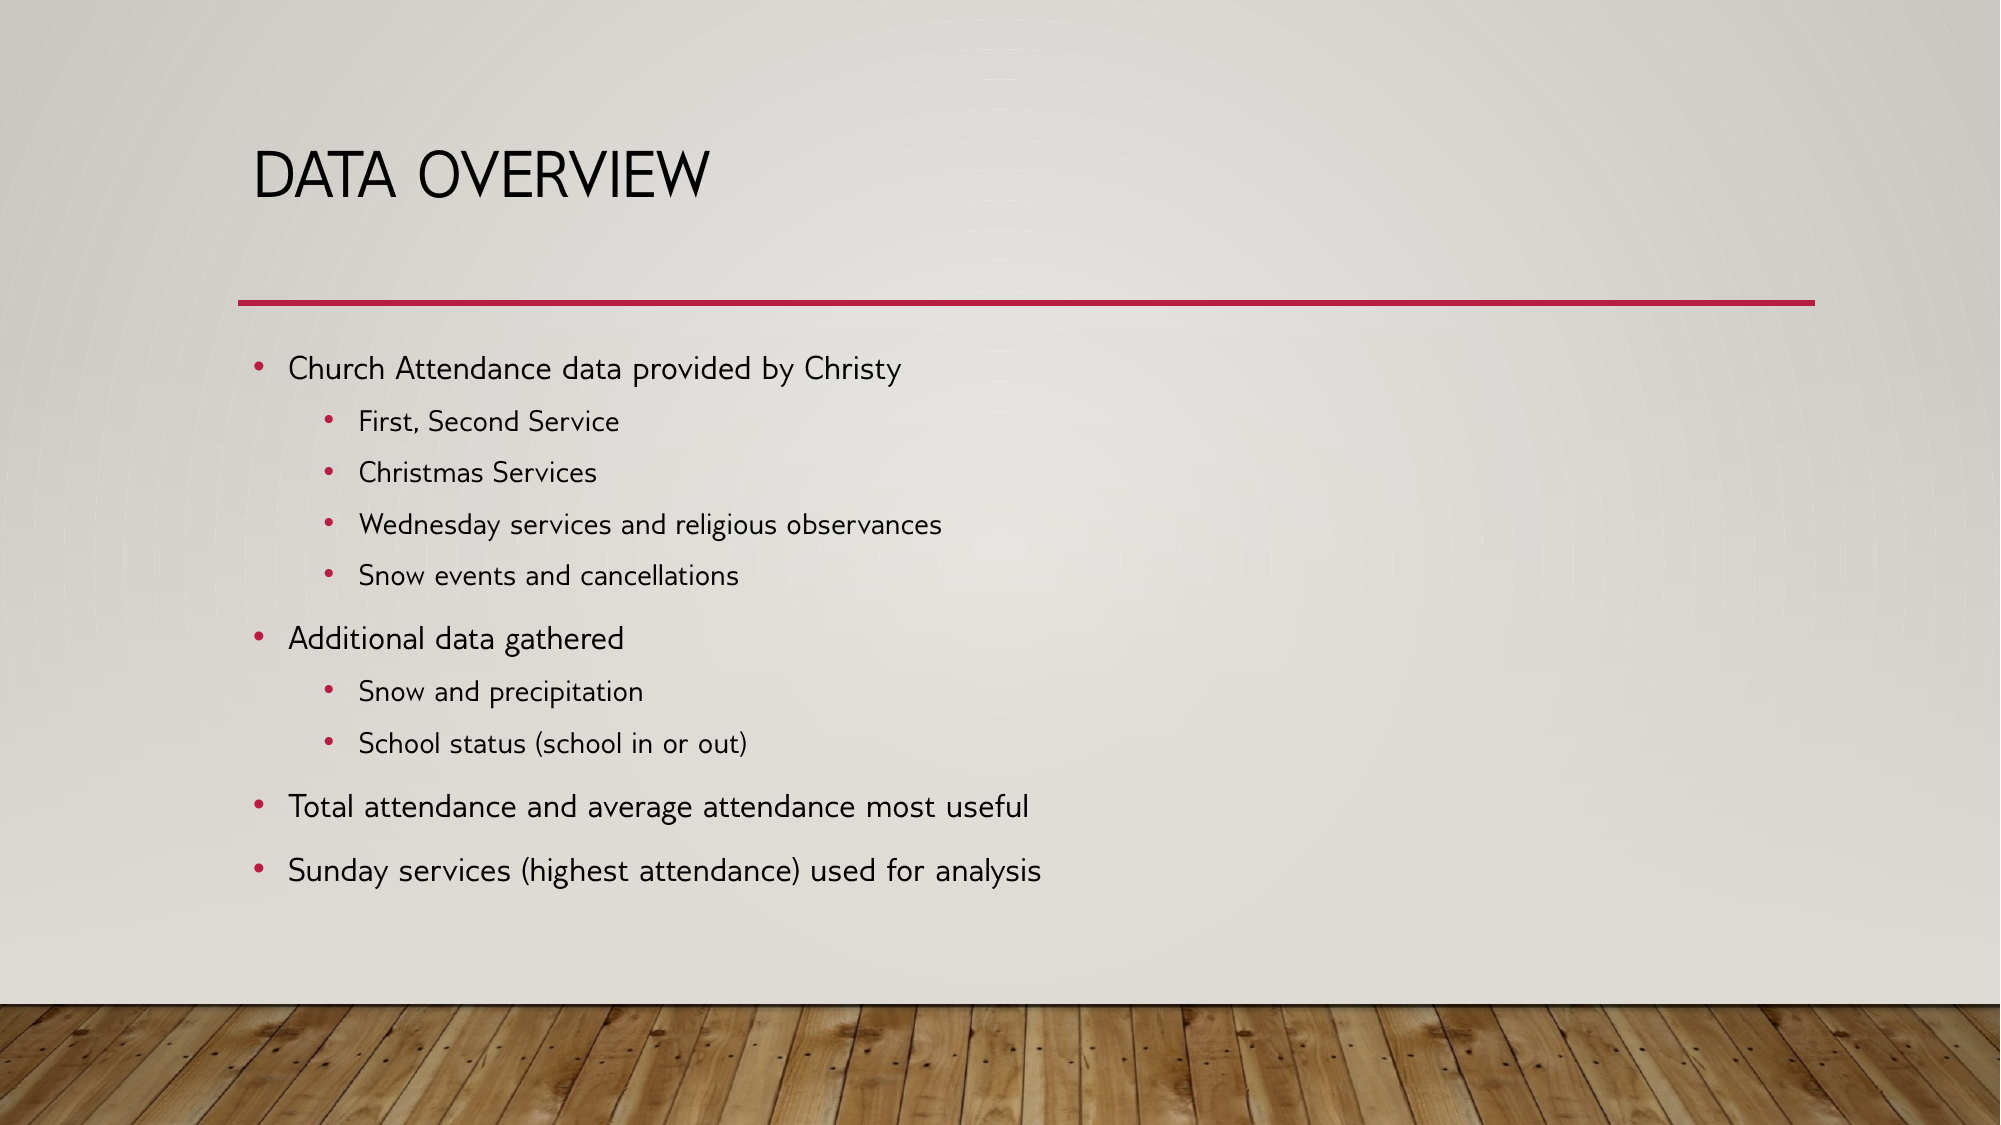

# Data Overview
Church Attendance data provided by Christy
First, Second Service
Christmas Services
Wednesday services and religious observances
Snow events and cancellations
Additional data gathered
Snow and precipitation
School status (school in or out)
Total attendance and average attendance most useful
Sunday services (highest attendance) used for analysis